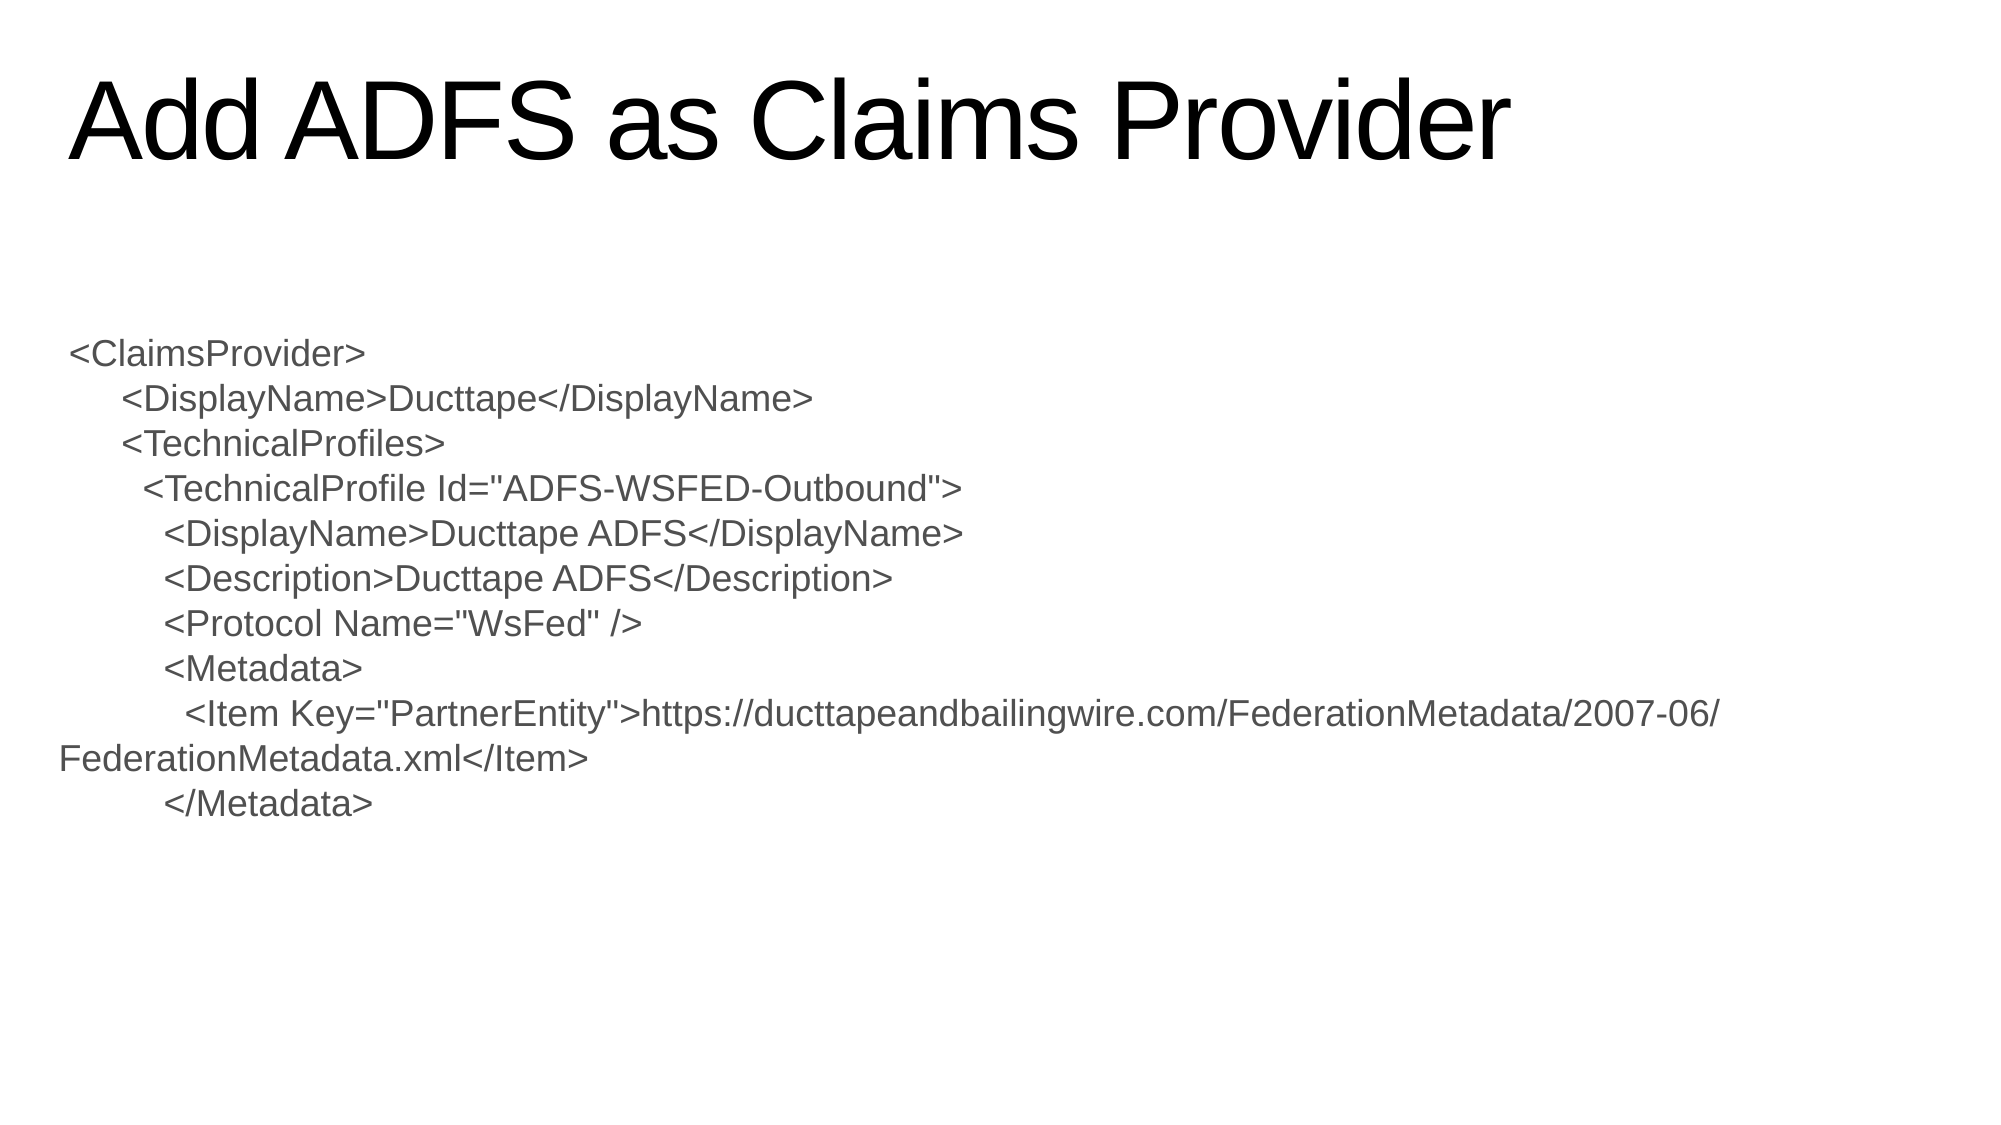

# Add ADFS as Claims Provider

 <ClaimsProvider>
      <DisplayName>Ducttape</DisplayName>
      <TechnicalProfiles>
        <TechnicalProfile Id="ADFS-WSFED-Outbound">
          <DisplayName>Ducttape ADFS</DisplayName>
          <Description>Ducttape ADFS</Description>
          <Protocol Name="WsFed" />
          <Metadata>
            <Item Key="PartnerEntity">https://ducttapeandbailingwire.com/FederationMetadata/2007-06/FederationMetadata.xml</Item>
          </Metadata>